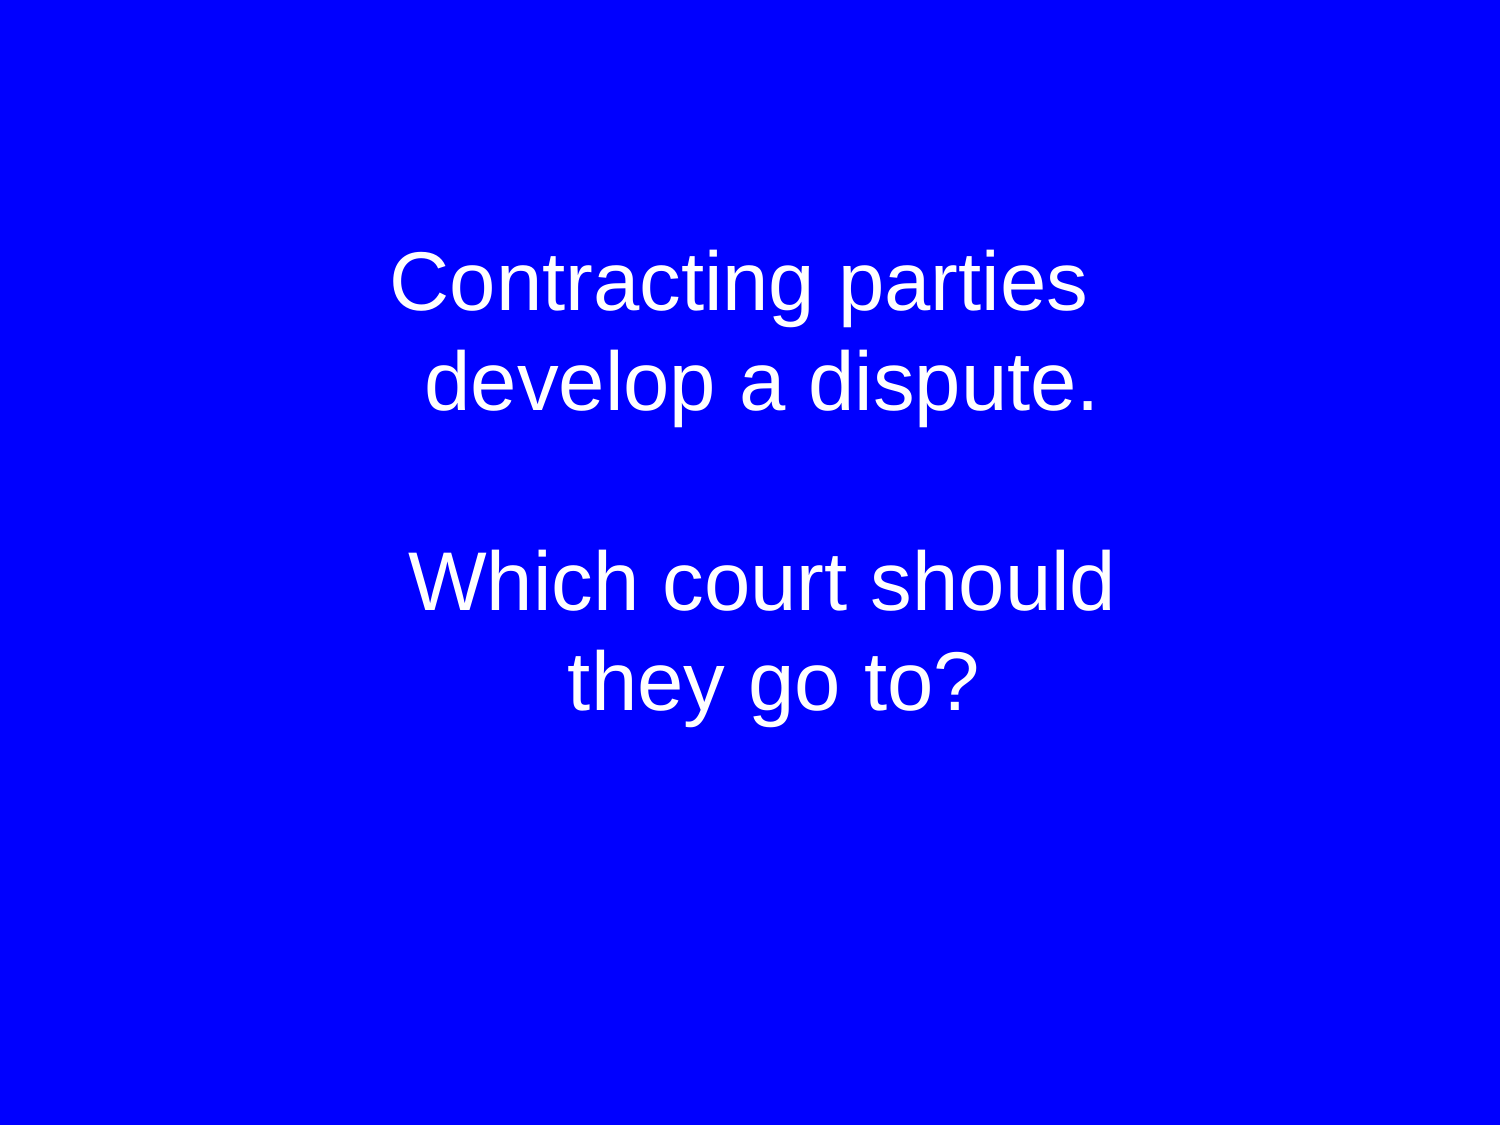

Contracting parties
develop a dispute.

Which court should
 they go to?